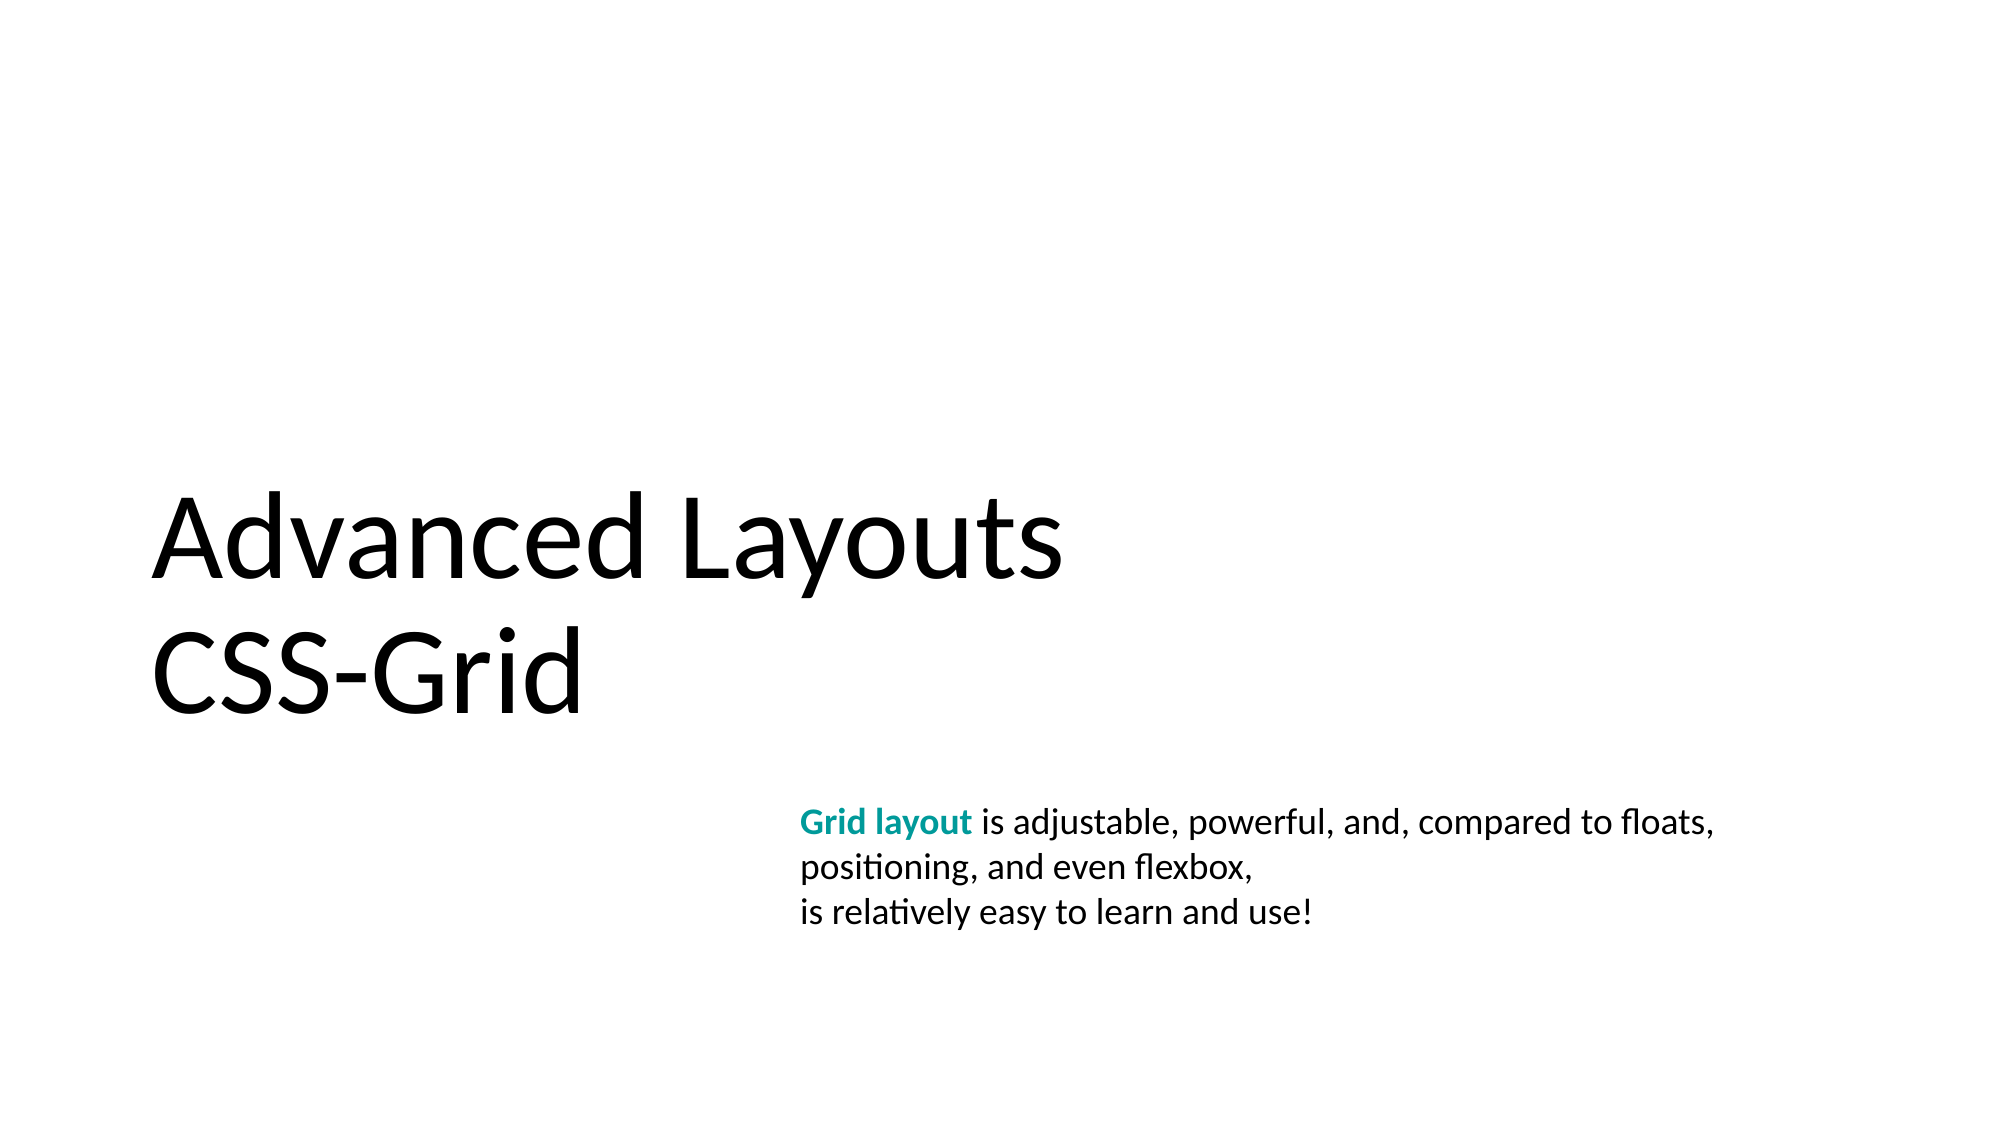

# Advanced Layouts CSS-Grid
Grid layout is adjustable, powerful, and, compared to floats, positioning, and even flexbox,
is relatively easy to learn and use!